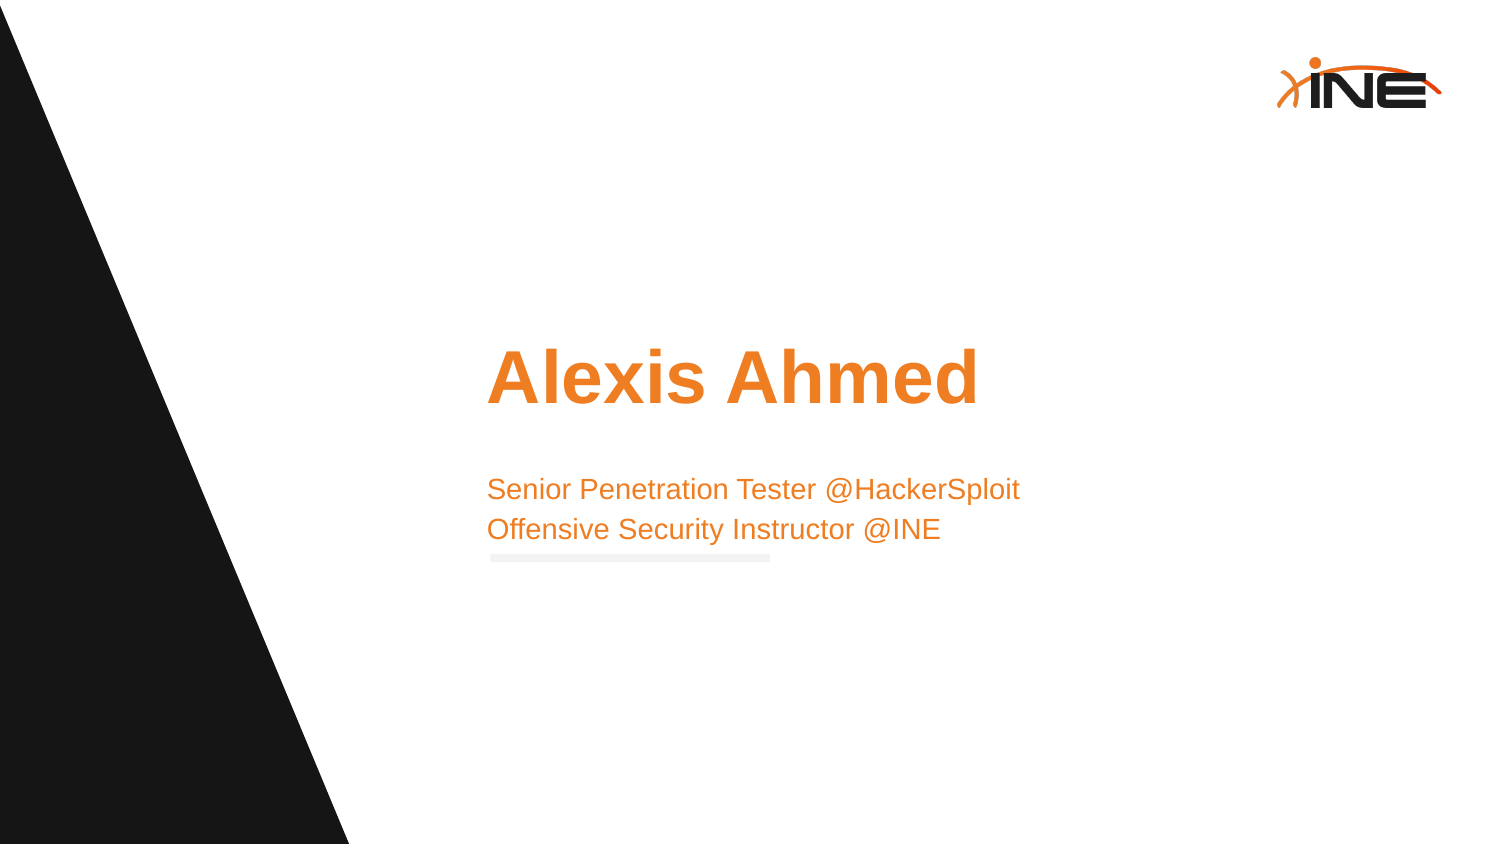

# Alexis Ahmed
Senior Penetration Tester @HackerSploit
Offensive Security Instructor @INE